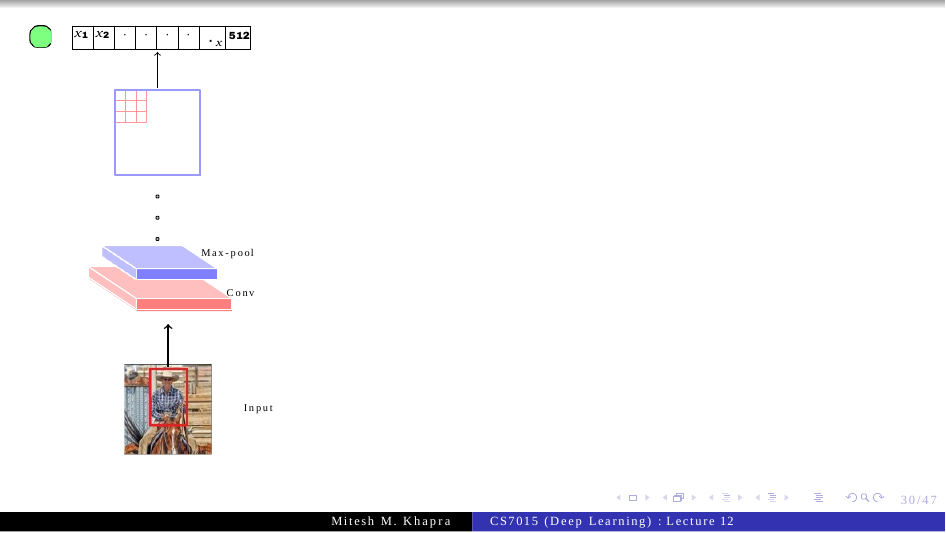

| x1 | x2 | · | · | · | · | x | 512 |
| --- | --- | --- | --- | --- | --- | --- | --- |

Max-pool

Conv

Input
30/47

Mitesh M. Khapra
CS7015 (Deep Learning) : Lecture 12